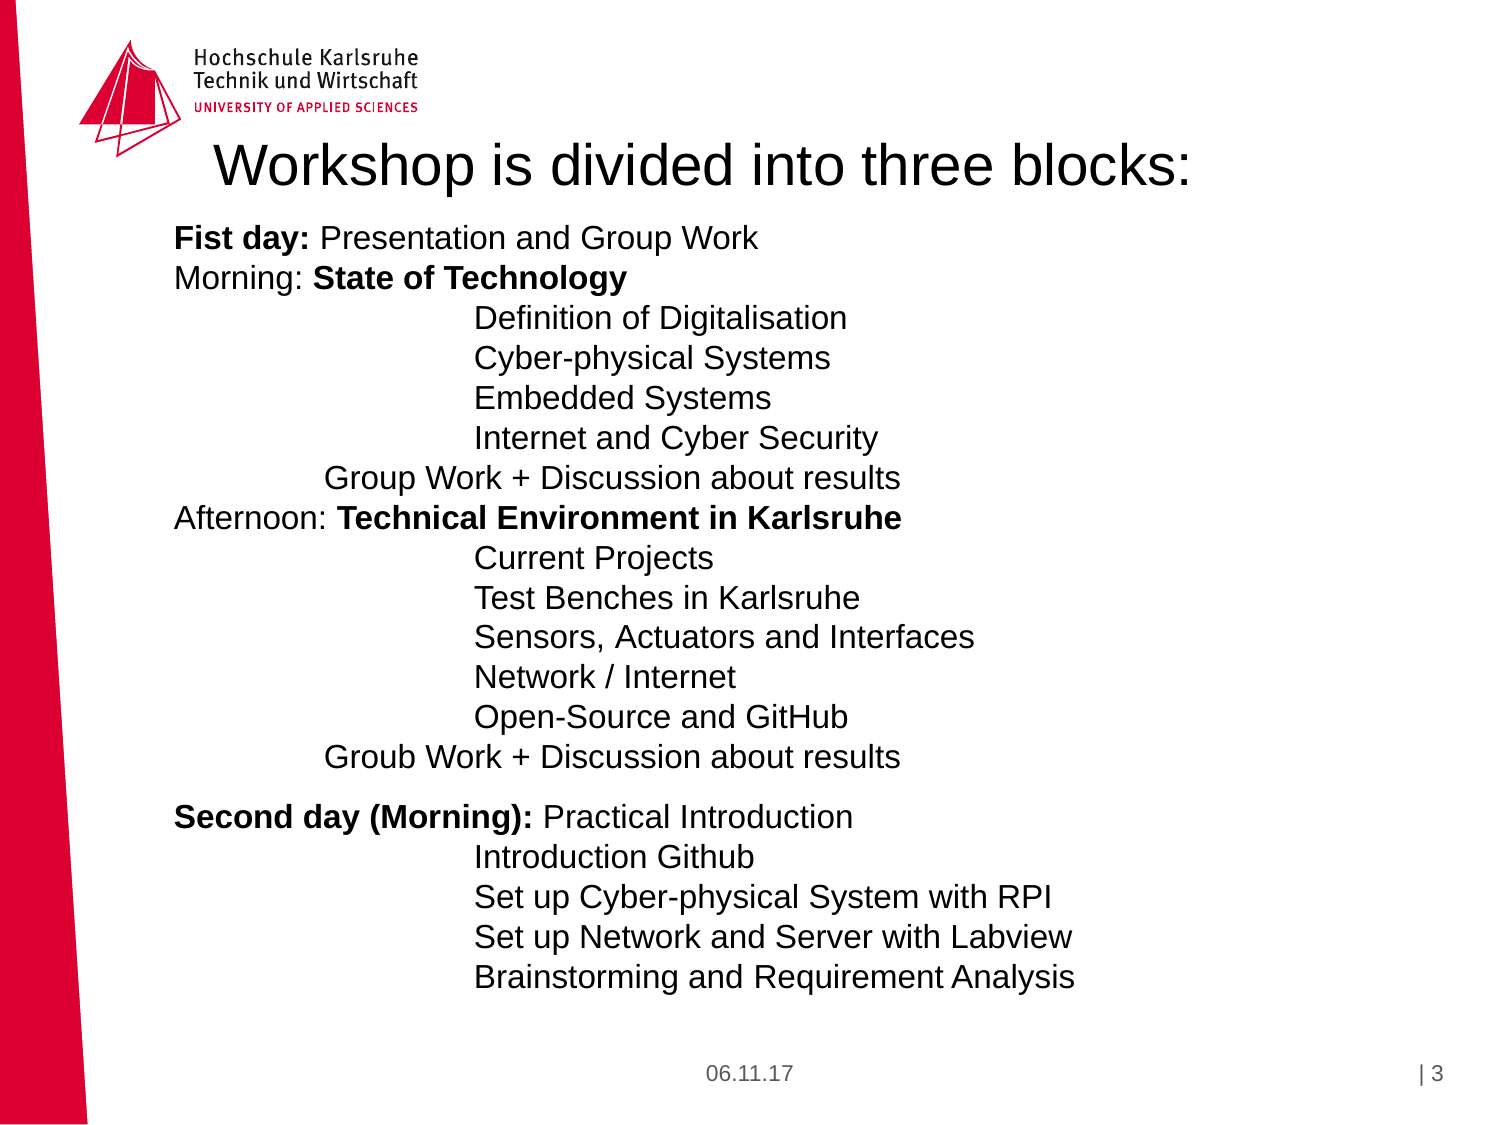

Workshop is divided into three blocks:
Fist day: Presentation and Group Work
Morning: State of Technology
		Definition of Digitalisation
		Cyber-physical Systems
		Embedded Systems
		Internet and Cyber Security
	Group Work + Discussion about results
Afternoon: Technical Environment in Karlsruhe
		Current Projects
		Test Benches in Karlsruhe
		Sensors, Actuators and Interfaces
		Network / Internet
		Open-Source and GitHub
	Groub Work + Discussion about results
Second day (Morning): Practical Introduction
		Introduction Github
		Set up Cyber-physical System with RPI
		Set up Network and Server with Labview
		Brainstorming and Requirement Analysis

06.11.17
| 3